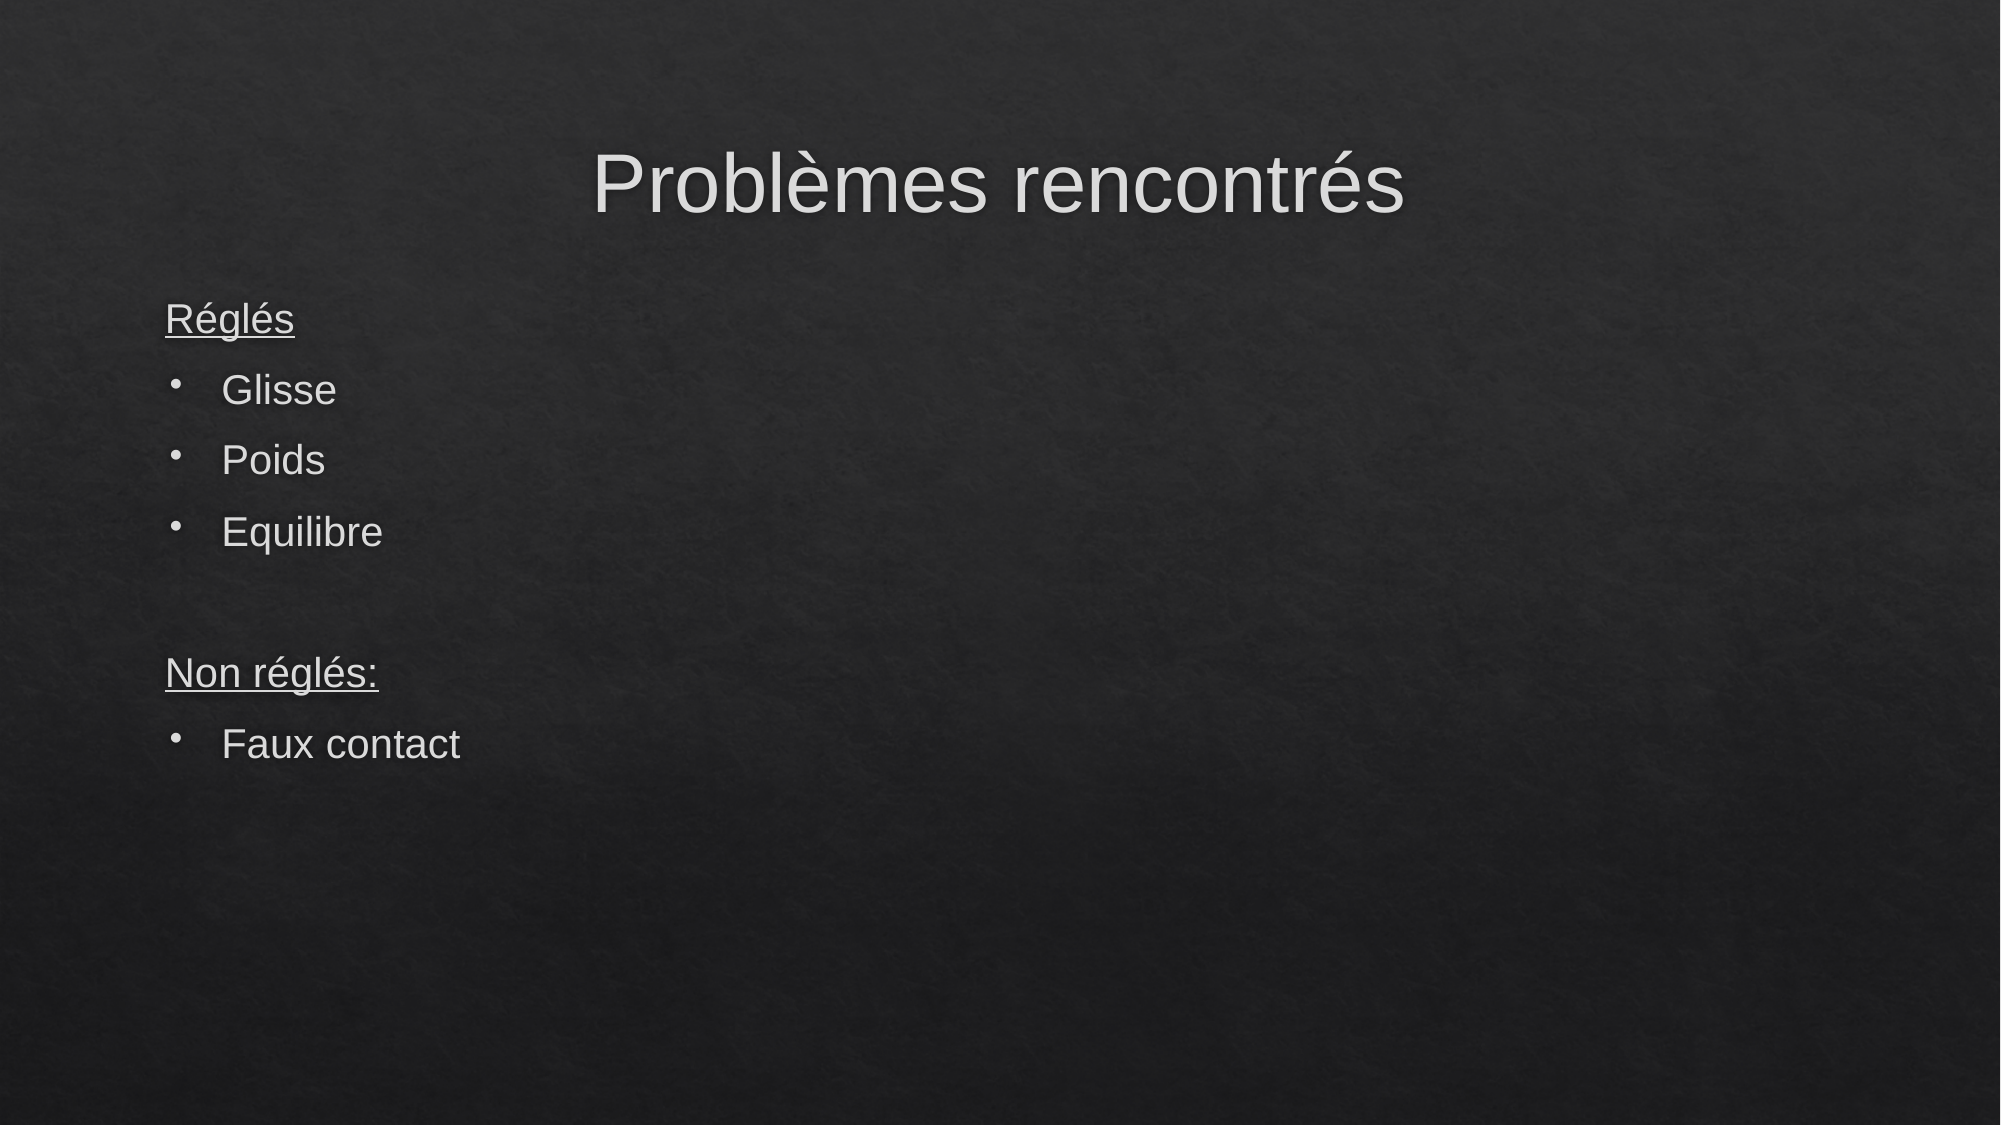

# Problèmes rencontrés
Réglés
Glisse
Poids
Equilibre

Non réglés:
Faux contact